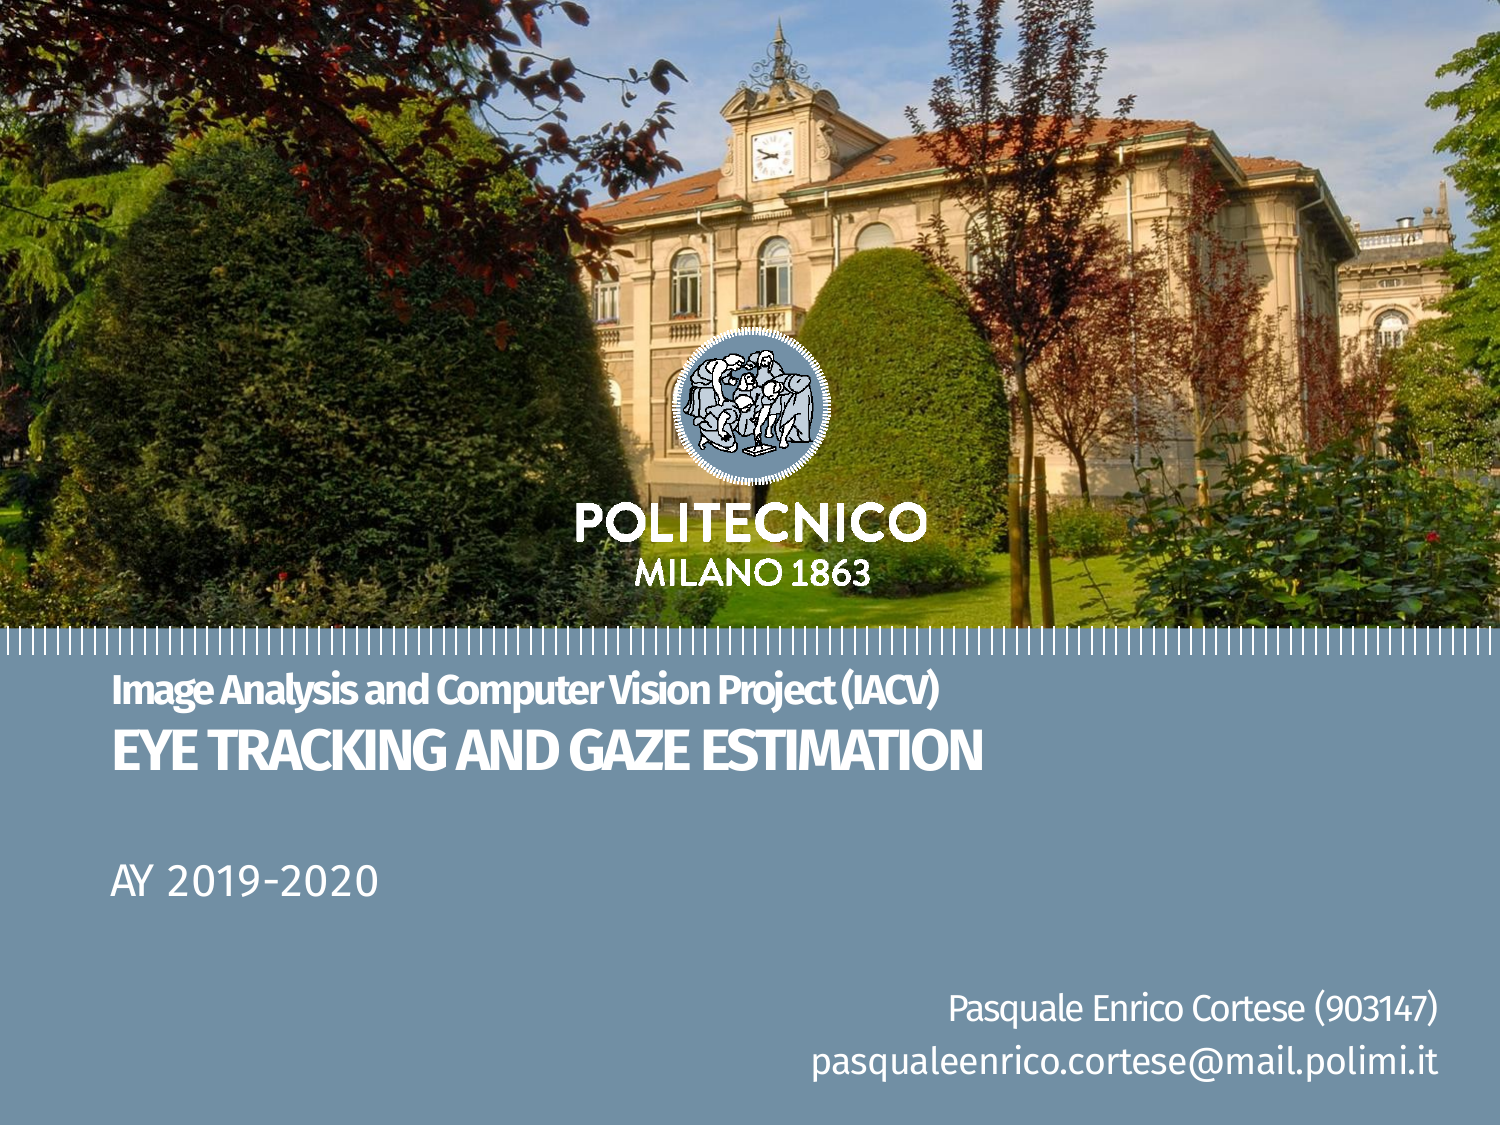

Image Analysis and Computer Vision Project (IACV)
EYE TRACKING AND GAZE ESTIMATION

AY 2019-2020

Pasquale Enrico Cortese (903147)
pasqualeenrico.cortese@mail.polimi.it